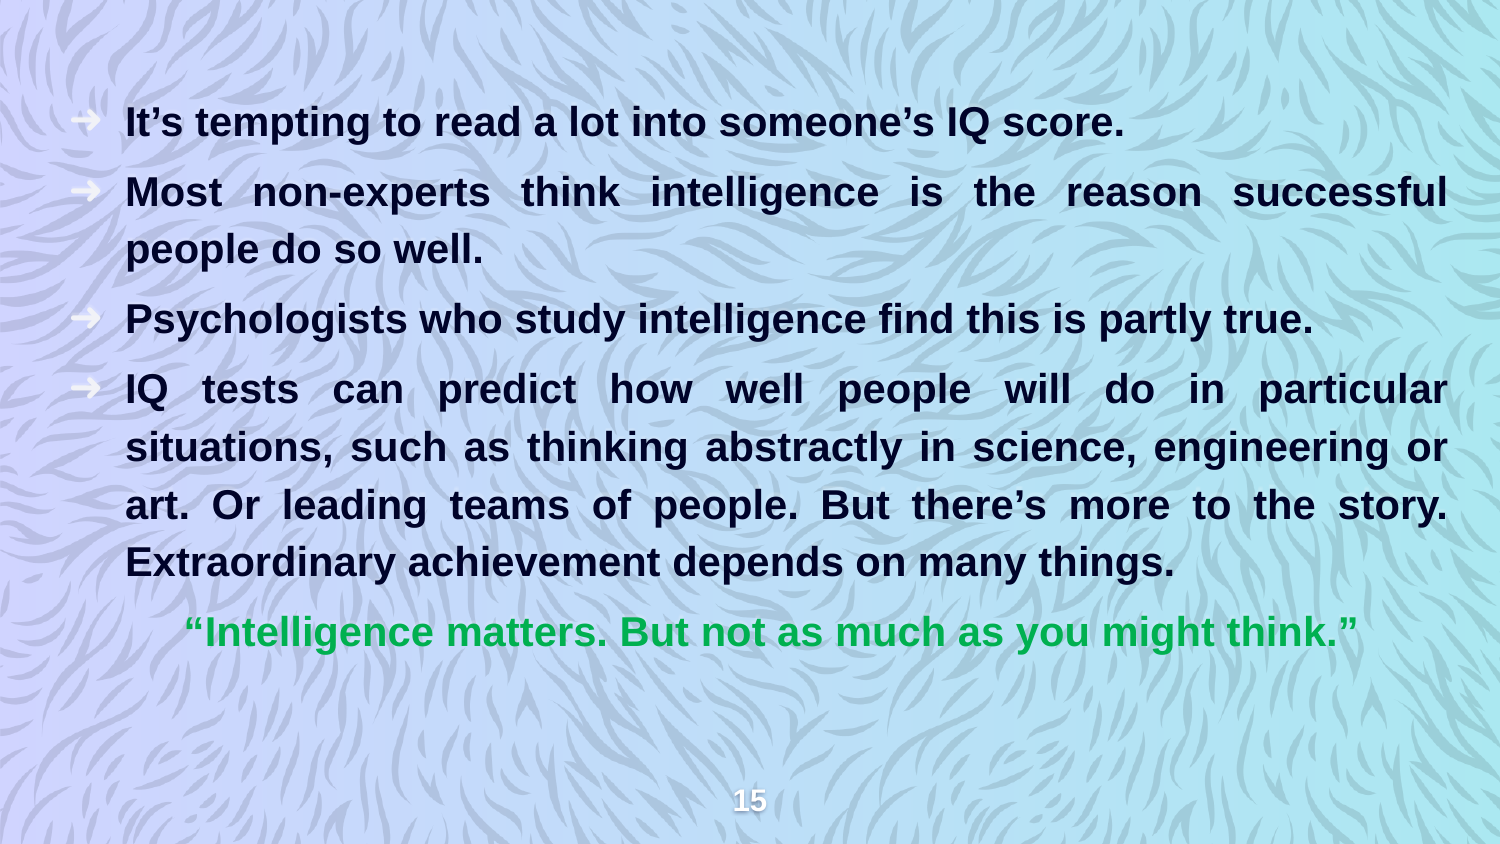

It’s tempting to read a lot into someone’s IQ score.
Most non-experts think intelligence is the reason successful people do so well.
Psychologists who study intelligence find this is partly true.
IQ tests can predict how well people will do in particular situations, such as thinking abstractly in science, engineering or art. Or leading teams of people. But there’s more to the story. Extraordinary achievement depends on many things.
          “Intelligence matters. But not as much as you might think.”

15